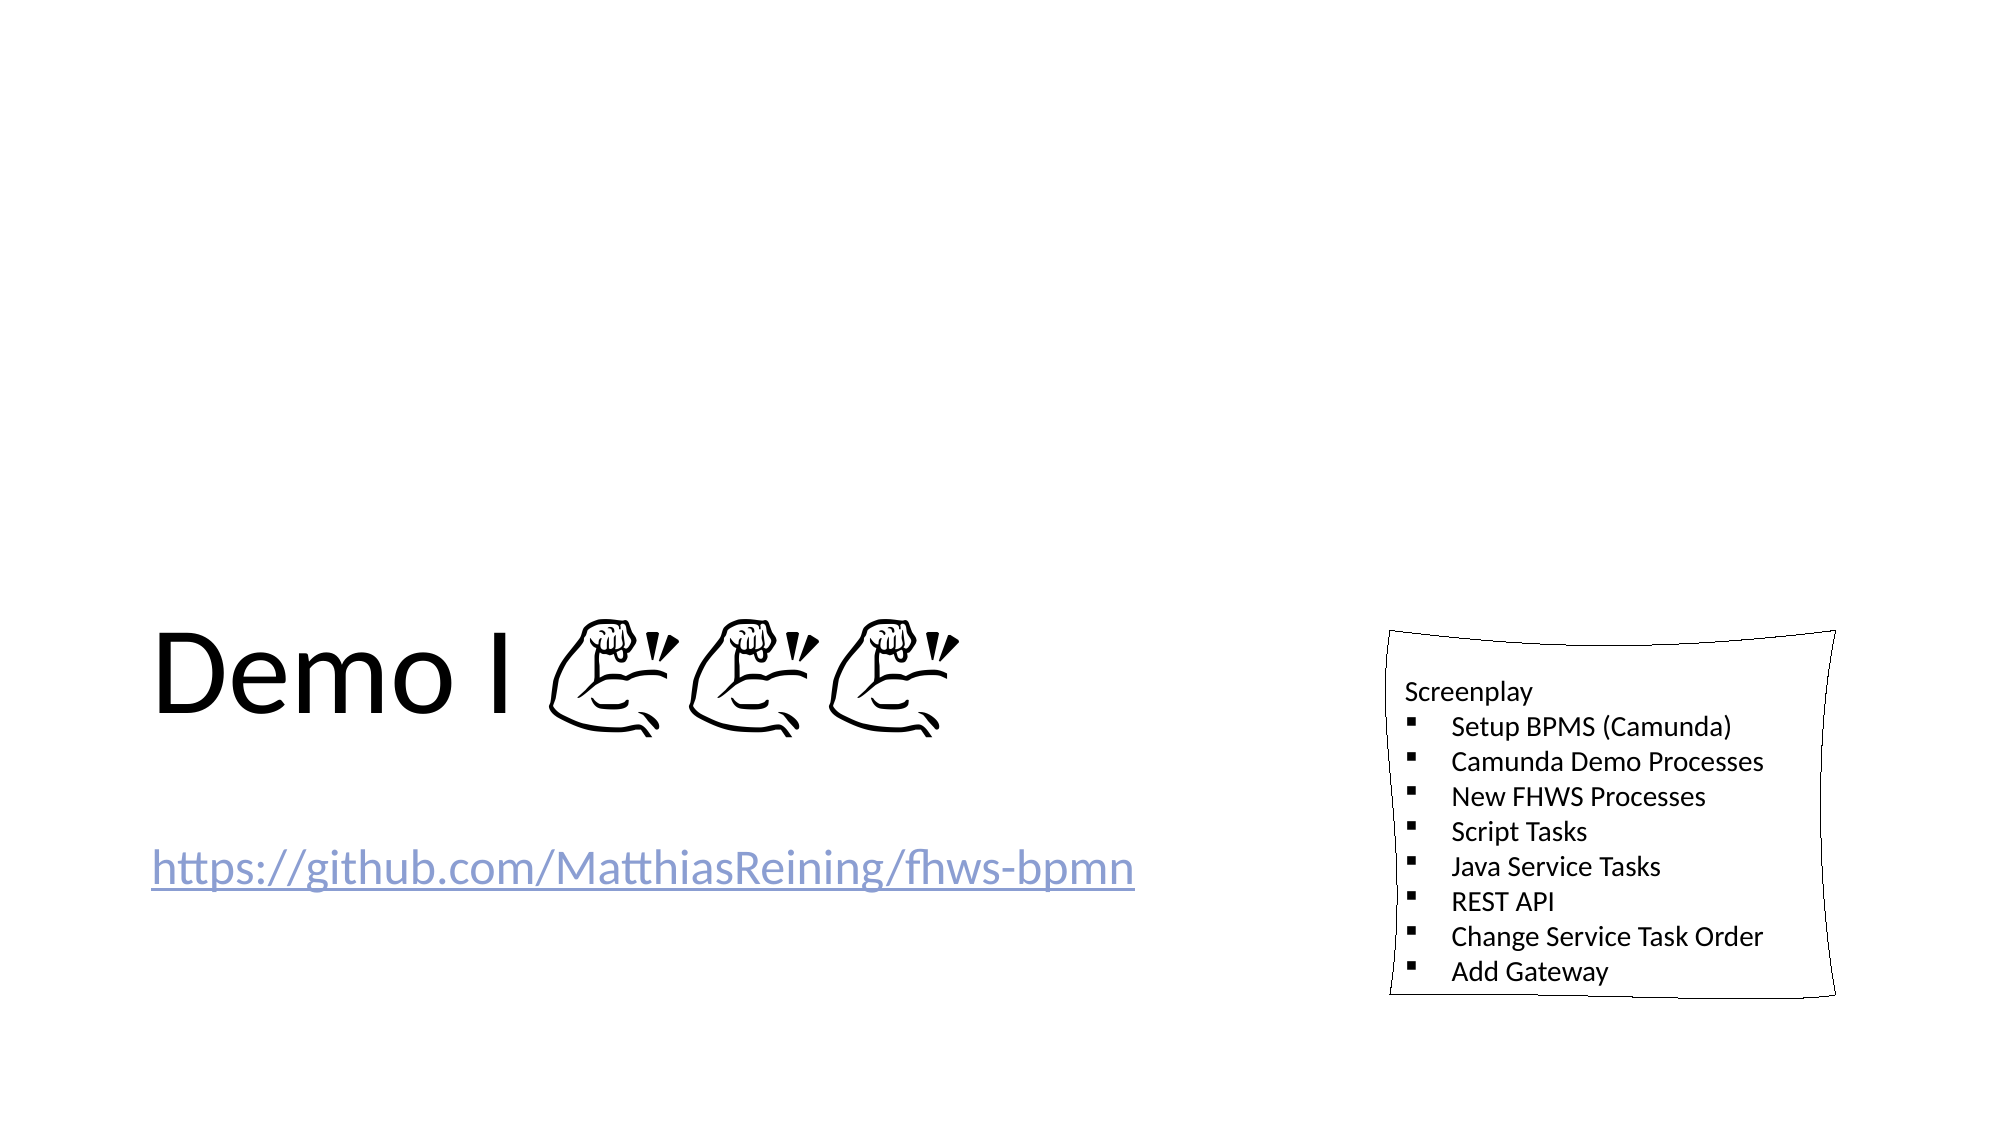

# Demo I 💪💪💪

Screenplay
Setup BPMS (Camunda)
Camunda Demo Processes
New FHWS Processes
Script Tasks
Java Service Tasks
REST API
Change Service Task Order
Add Gateway

https://github.com/MatthiasReining/fhws-bpmn